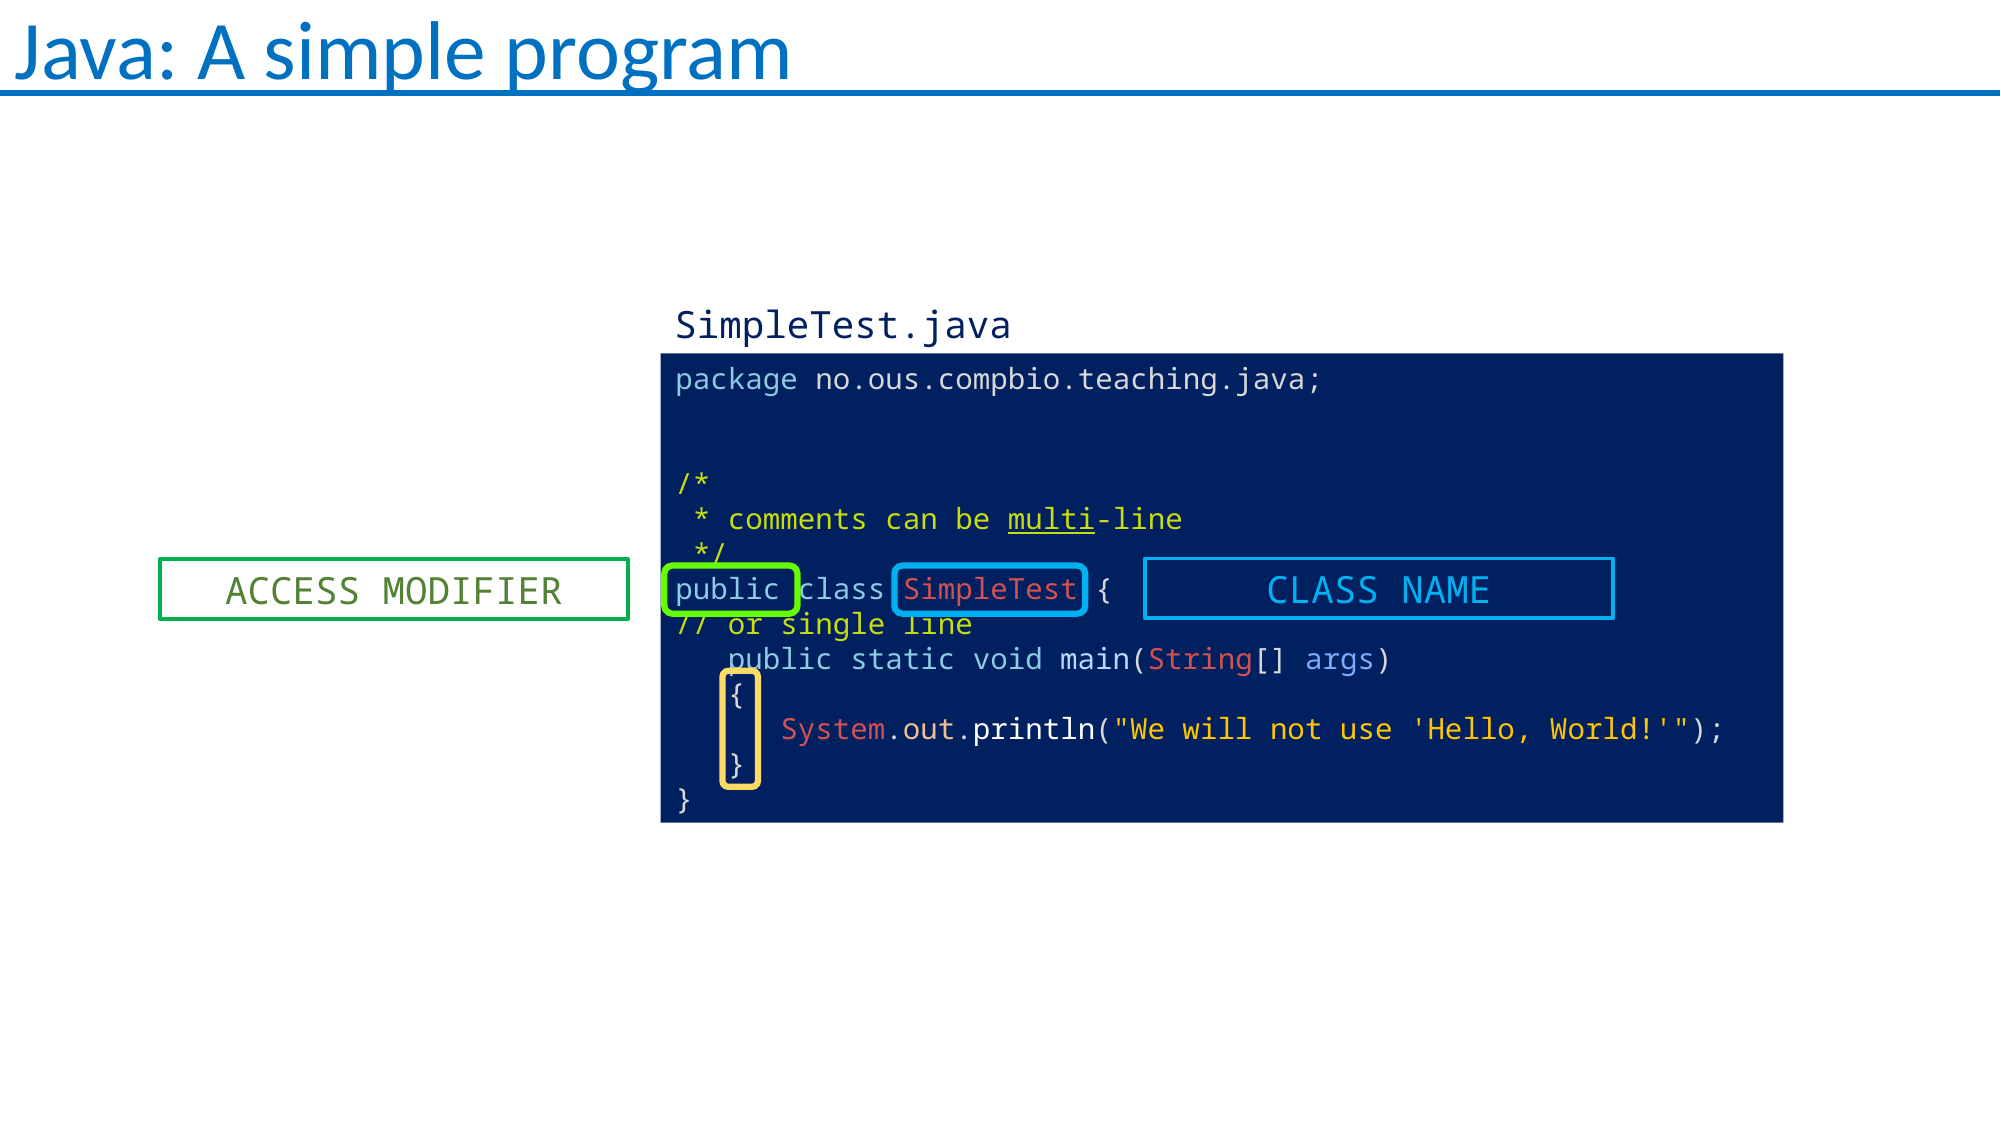

Java: A simple program
SimpleTest.java
package no.ous.compbio.teaching.java;

/*
 * comments can be multi-line
 */
public class SimpleTest {
// or single line
   public static void main(String[] args)
   {
      System.out.println("We will not use 'Hello, World!'");
   }
}
CLASS NAME
ACCESS MODIFIER